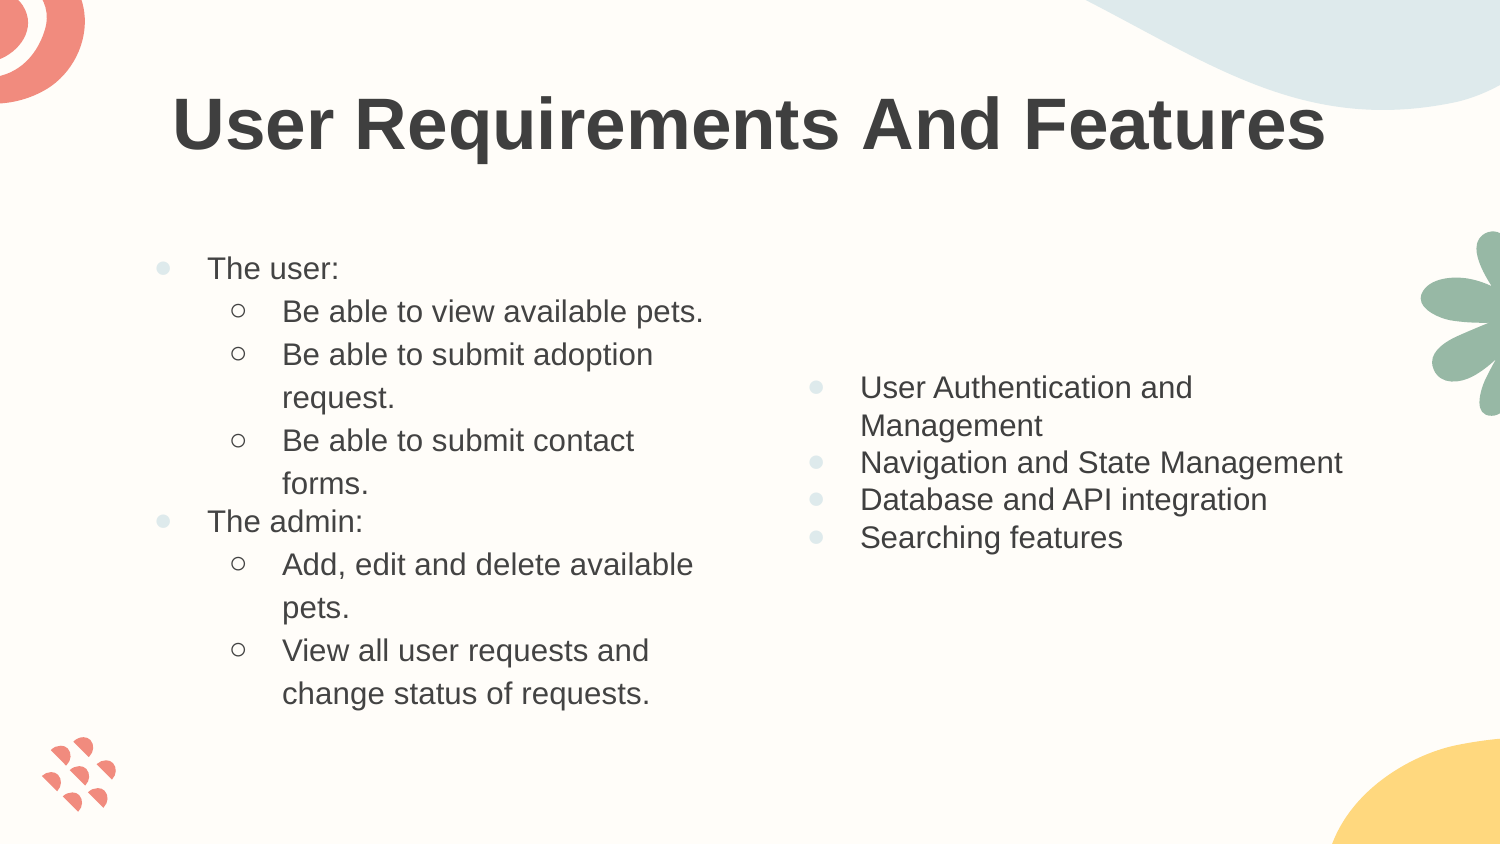

# User Requirements And Features
The user:
Be able to view available pets.
Be able to submit adoption request.
Be able to submit contact forms.
The admin:
Add, edit and delete available pets.
View all user requests and change status of requests.
User Authentication and Management
Navigation and State Management
Database and API integration
Searching features